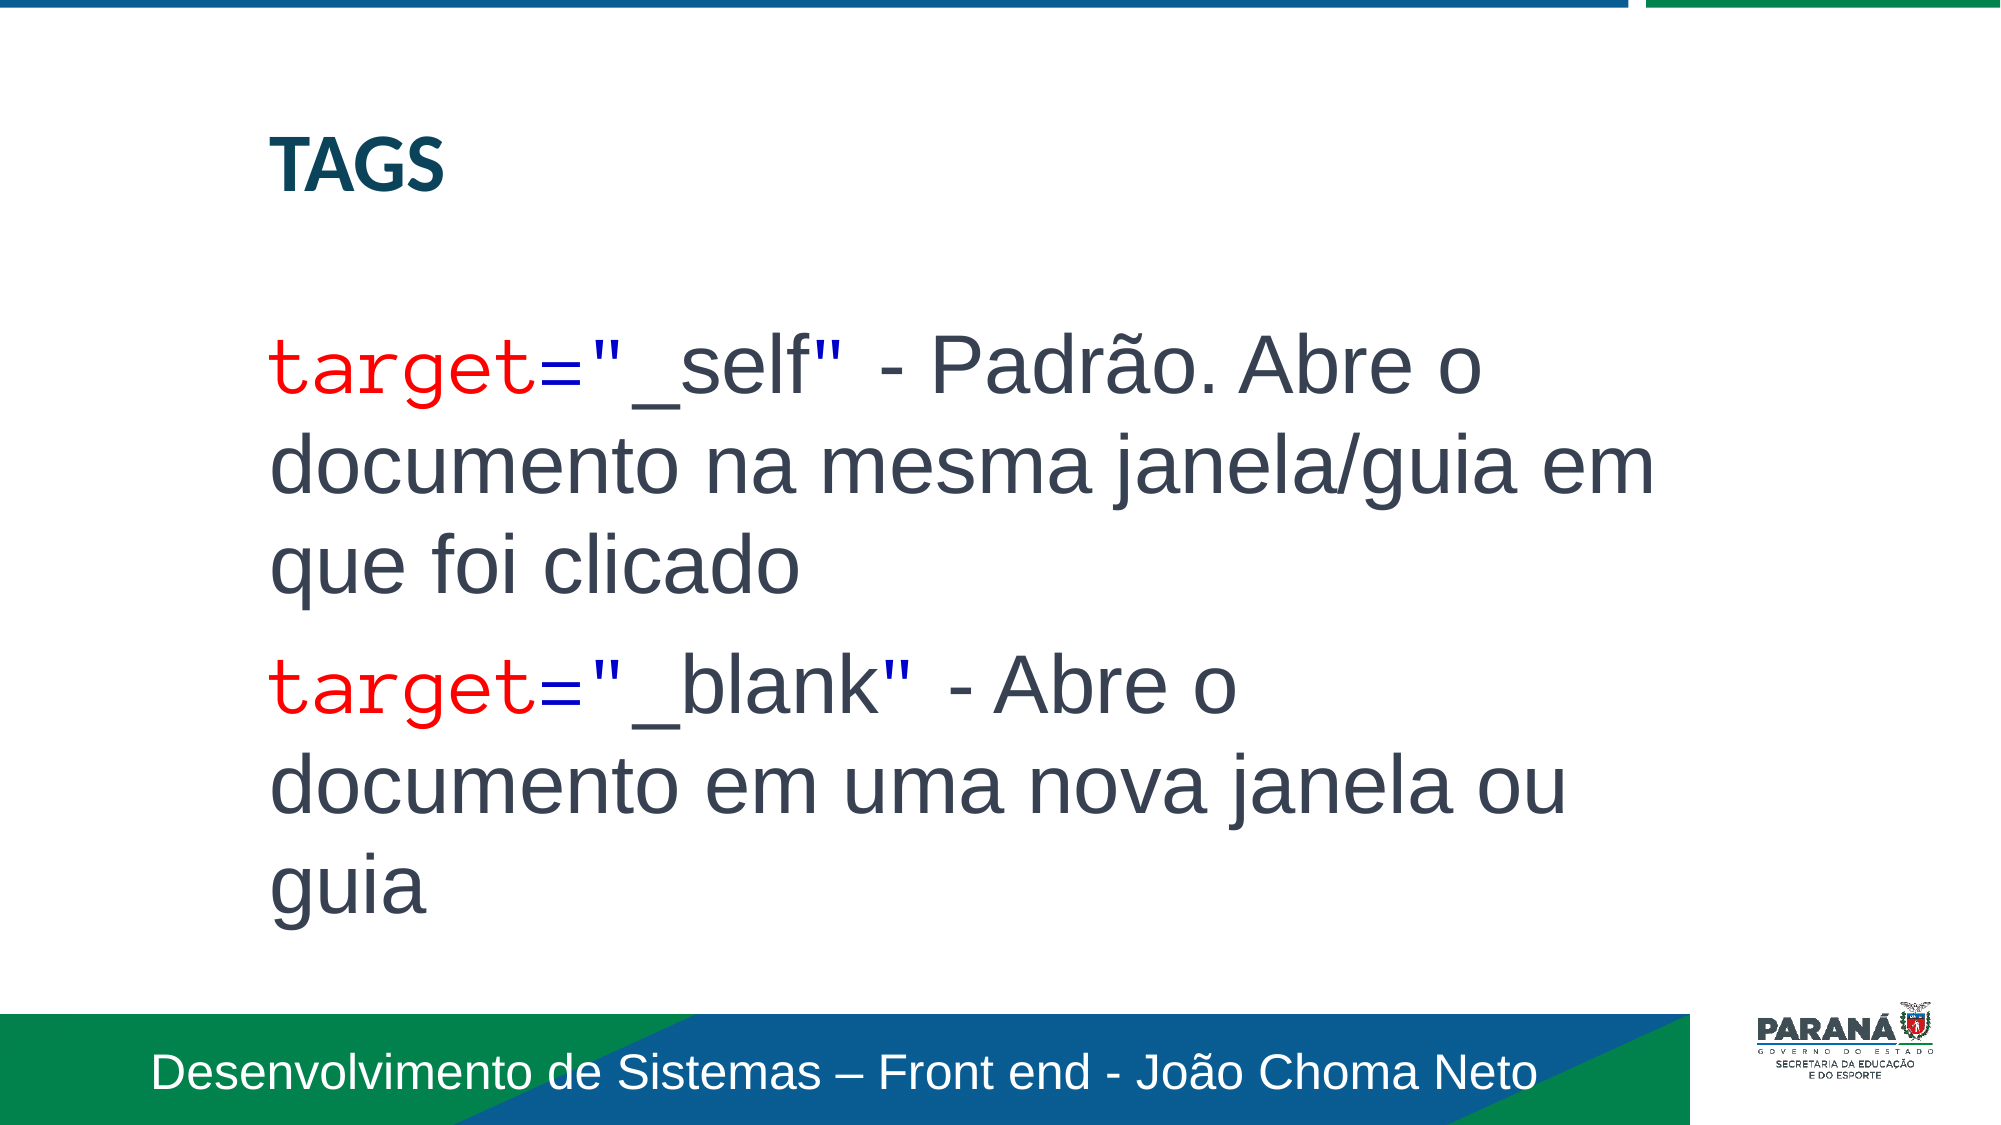

TAGS
target="_self" - Padrão. Abre o documento na mesma janela/guia em que foi clicado
target="_blank" - Abre o documento em uma nova janela ou guia